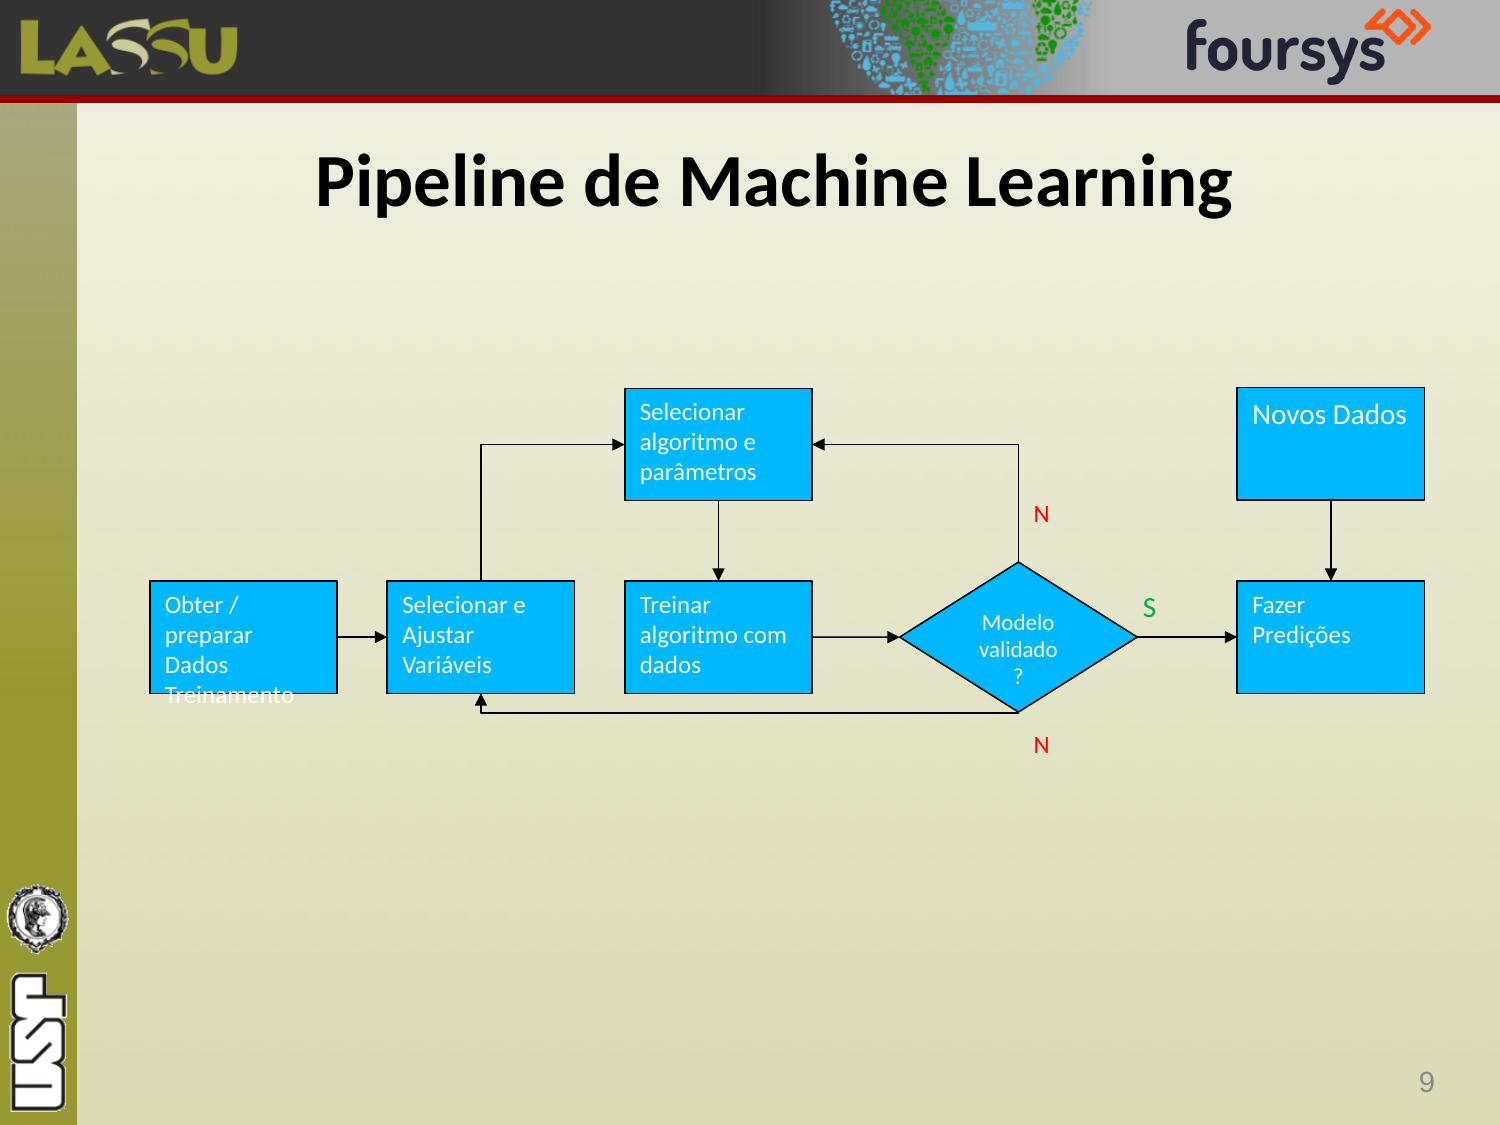

# Pipeline de Machine Learning
Novos Dados
Selecionar algoritmo e parâmetros
N
Modelo validado?
Obter / preparar Dados  Treinamento
Selecionar e Ajustar Variáveis
Treinar algoritmo com dados
S
Fazer Predições
N
9